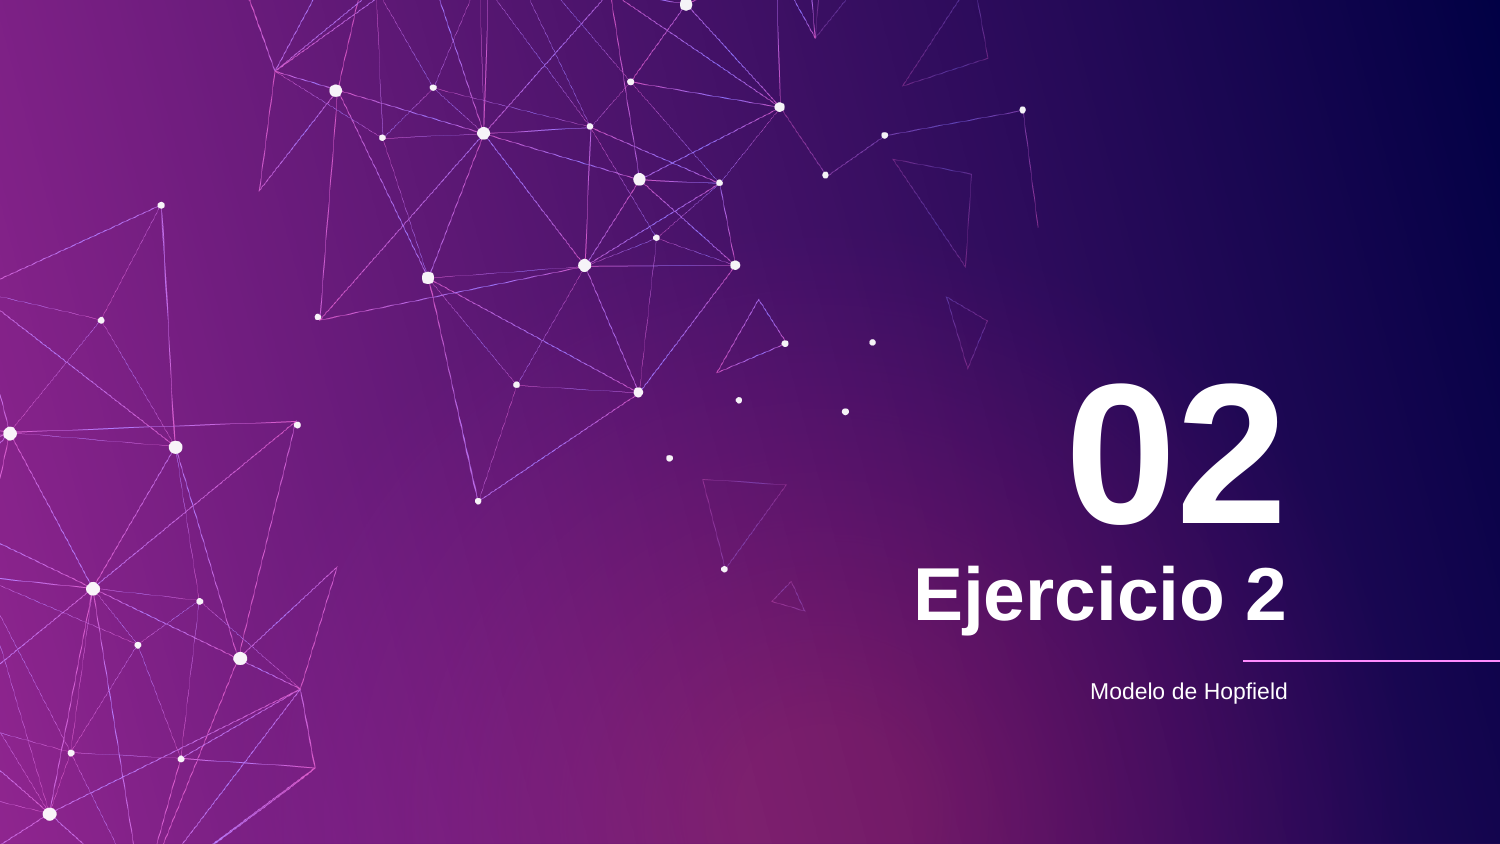

02
# Ejercicio 2
Modelo de Hopfield